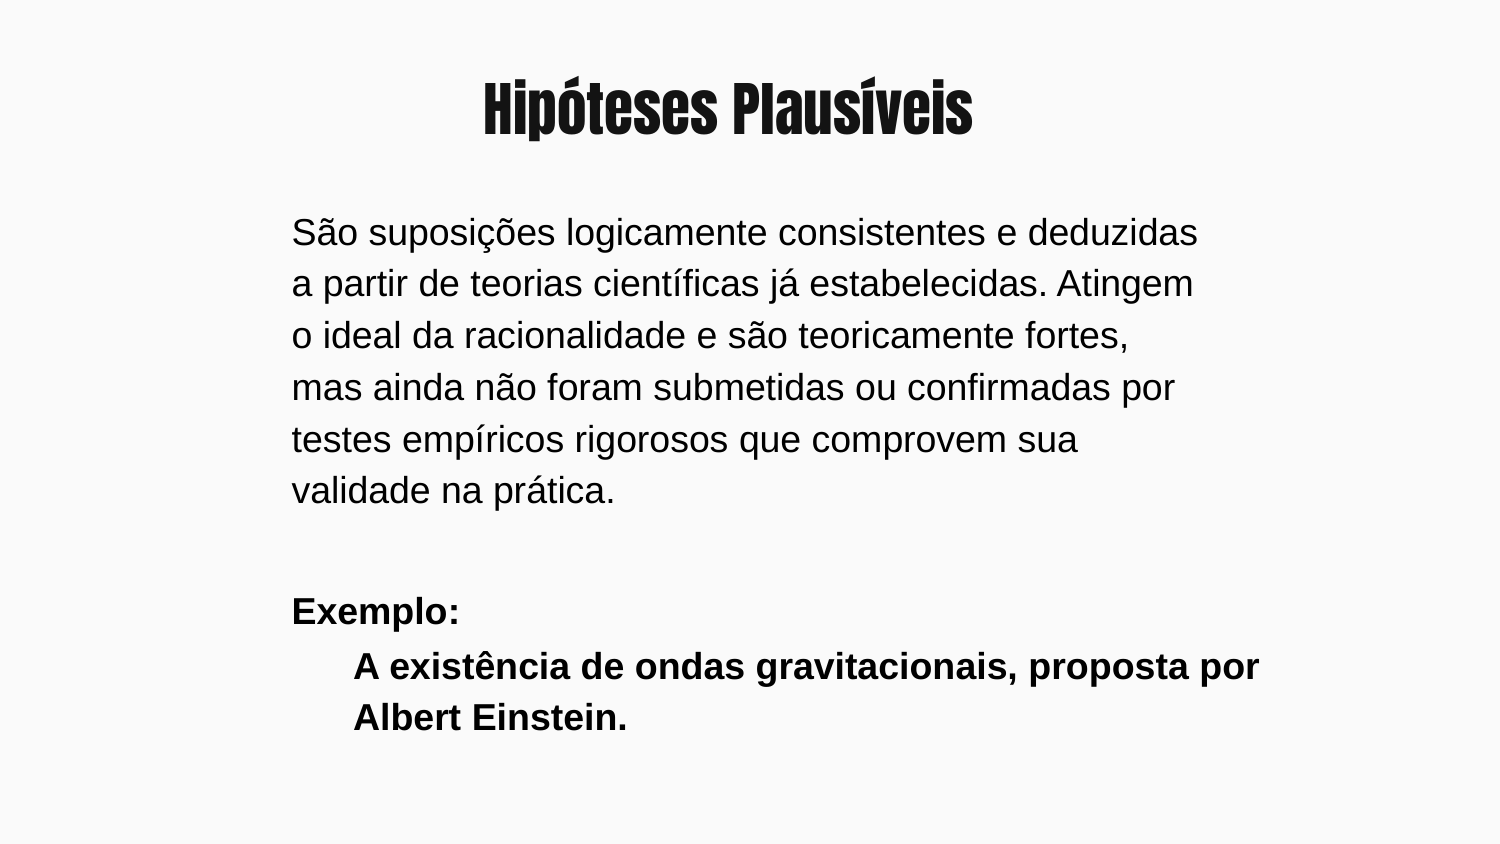

# Hipóteses Plausíveis

São suposições logicamente consistentes e deduzidas a partir de teorias científicas já estabelecidas. Atingem o ideal da racionalidade e são teoricamente fortes, mas ainda não foram submetidas ou confirmadas por testes empíricos rigorosos que comprovem sua validade na prática.
Exemplo:
A existência de ondas gravitacionais, proposta por Albert Einstein.